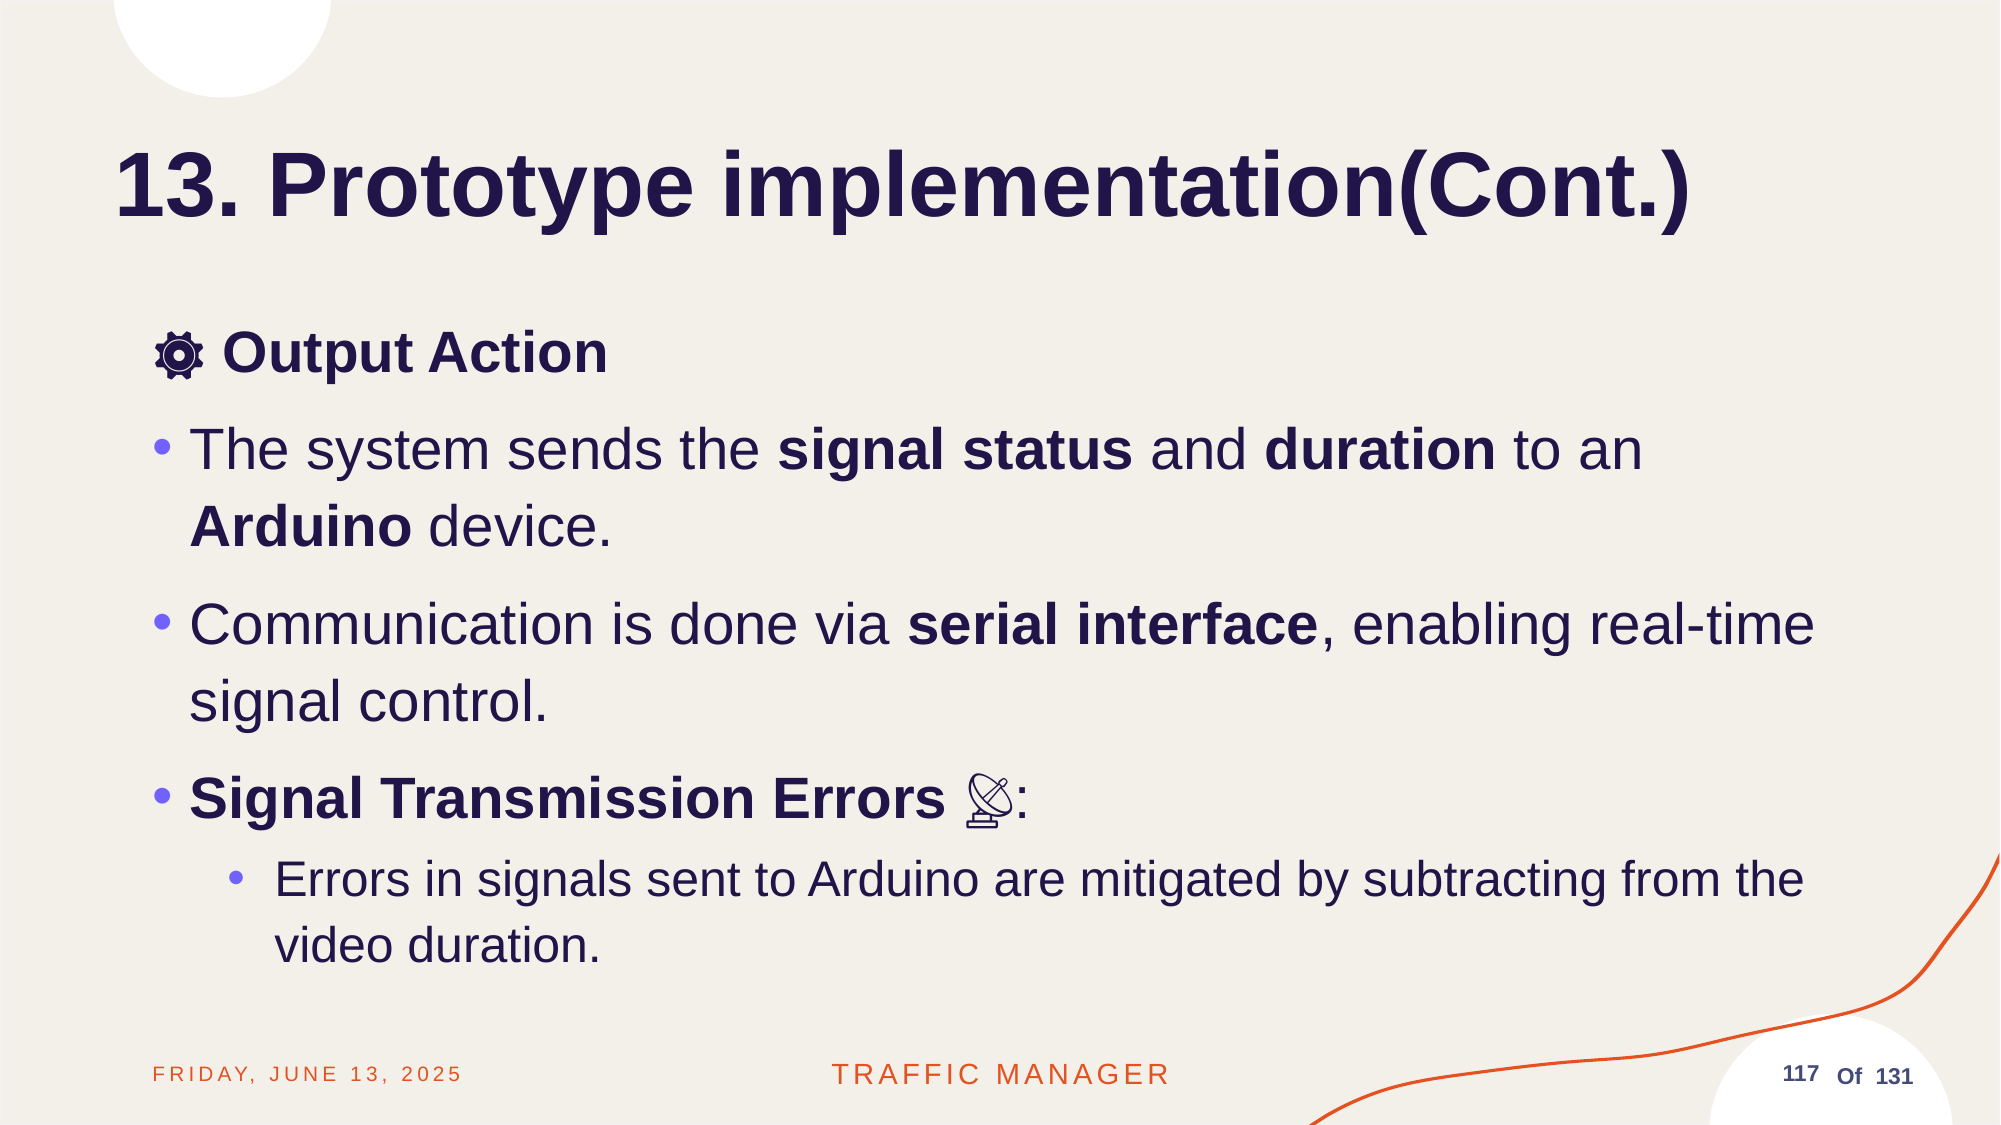

# 13. Prototype implementation(Cont.)
⚙️ Output Action
The system sends the signal status and duration to an Arduino device.
Communication is done via serial interface, enabling real-time signal control.
Signal Transmission Errors 📡:
Errors in signals sent to Arduino are mitigated by subtracting from the video duration.

Friday, June 13, 2025
Traffic MANAGER
117